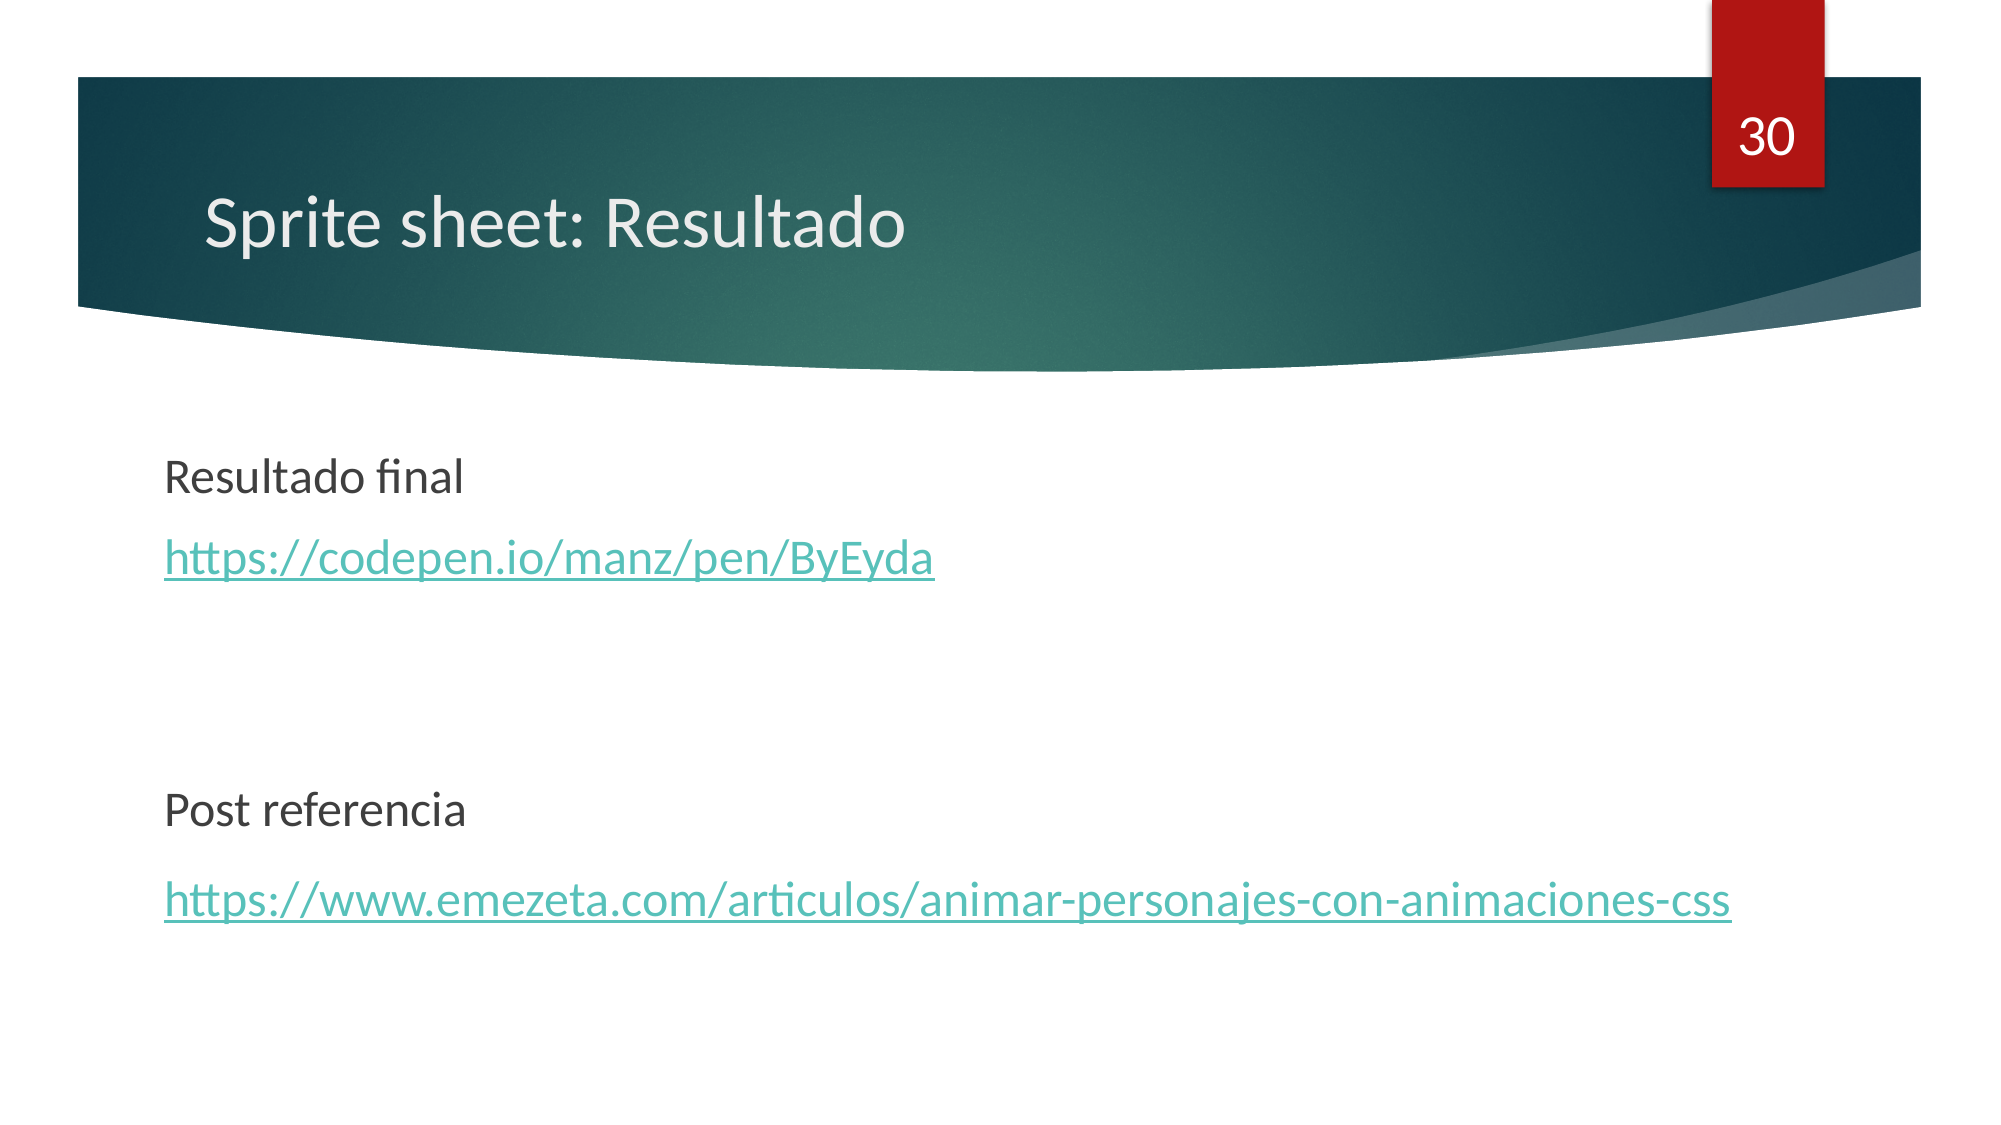

30
# Sprite sheet: Resultado

Resultado final
https://codepen.io/manz/pen/ByEyda

Post referencia
https://www.emezeta.com/articulos/animar-personajes-con-animaciones-css